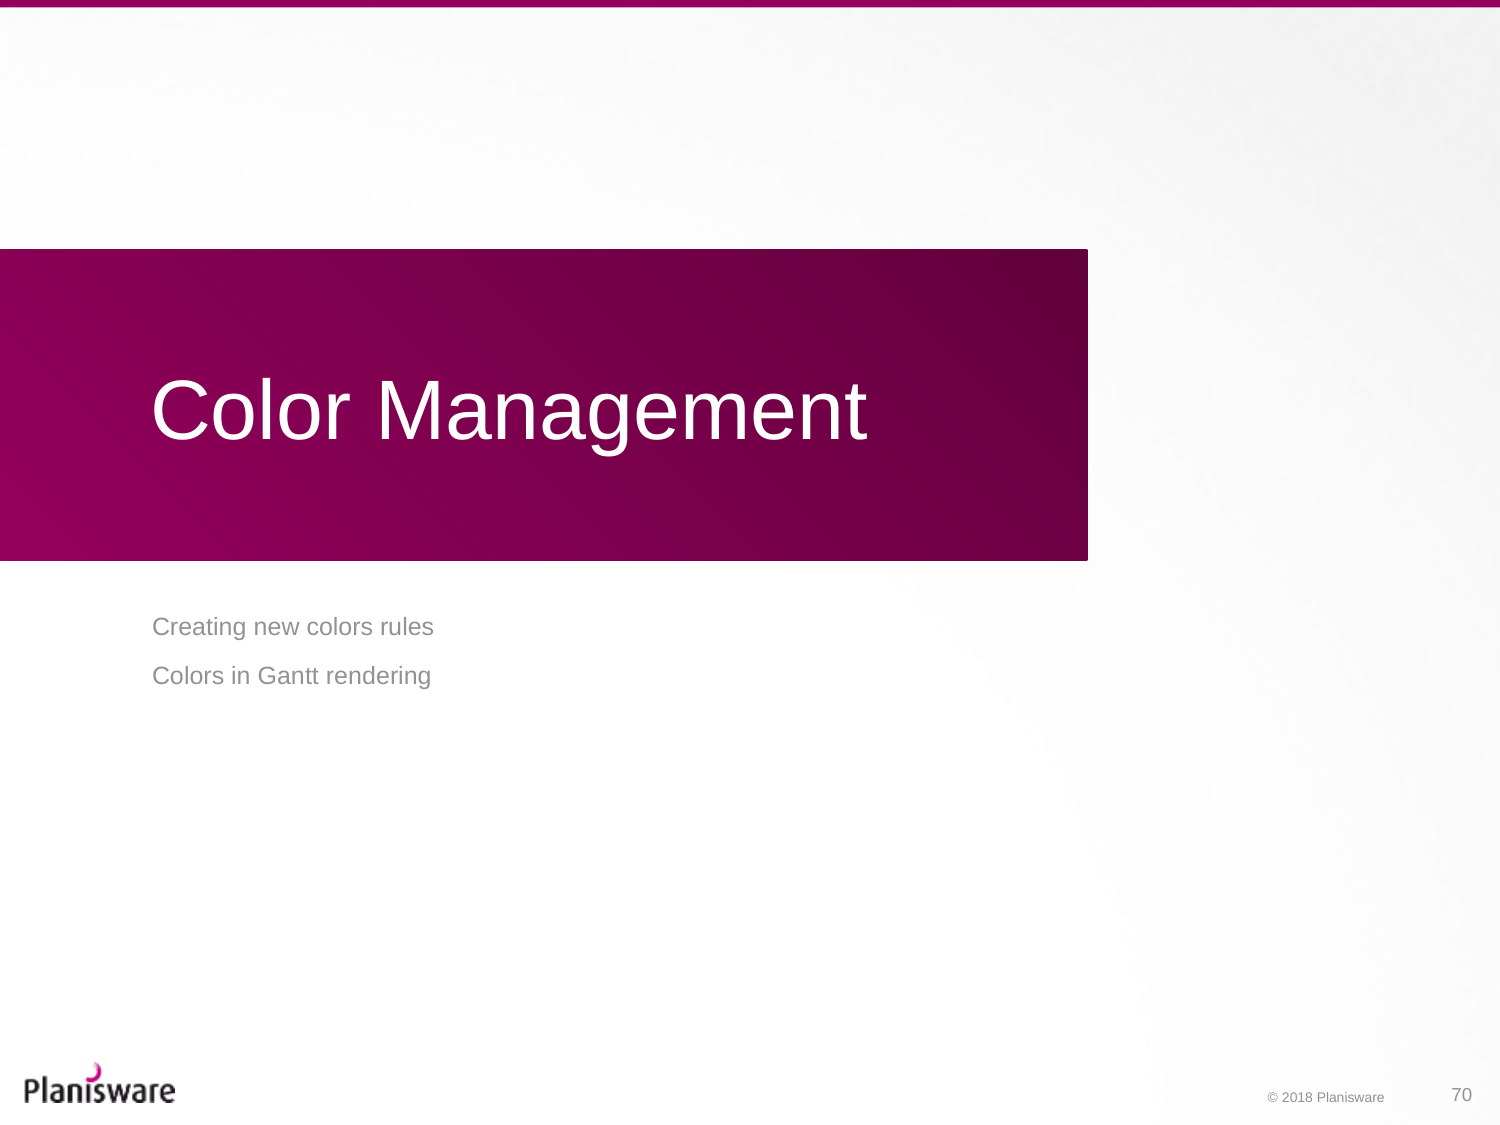

# Color Management
Creating new colors rules
Colors in Gantt rendering
© 2018 Planisware
70